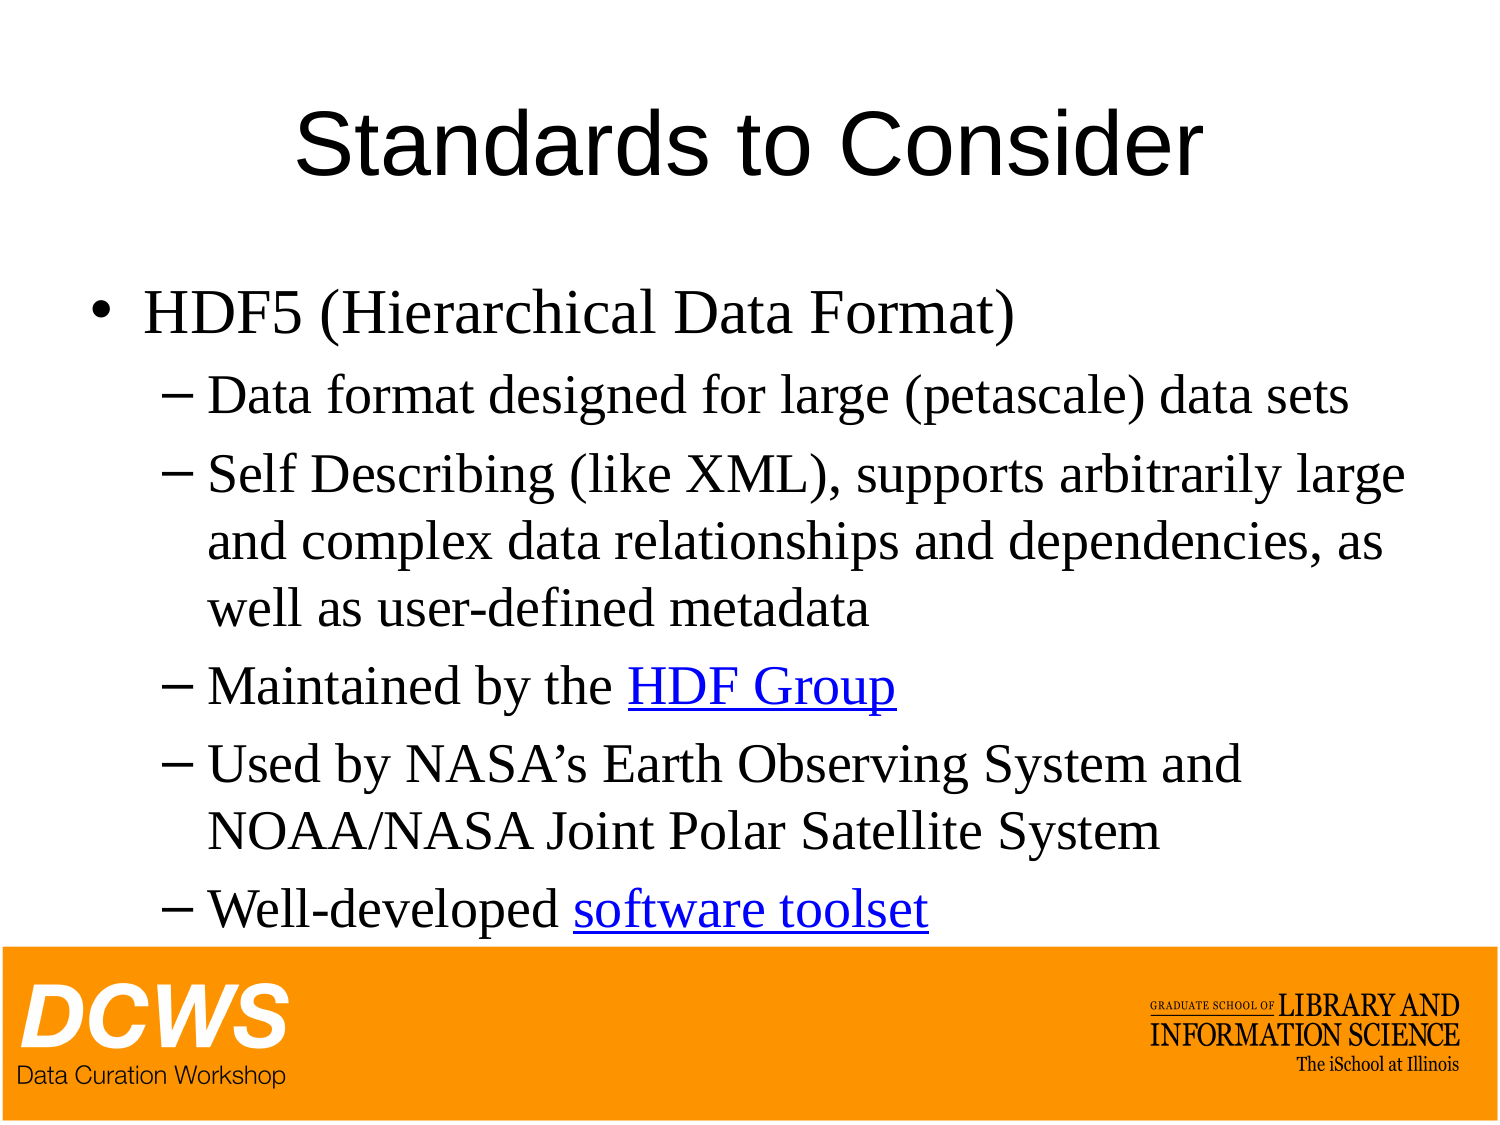

# Standards to Consider
HDF5 (Hierarchical Data Format)
Data format designed for large (petascale) data sets
Self Describing (like XML), supports arbitrarily large and complex data relationships and dependencies, as well as user-defined metadata
Maintained by the HDF Group
Used by NASA’s Earth Observing System and NOAA/NASA Joint Polar Satellite System
Well-developed software toolset